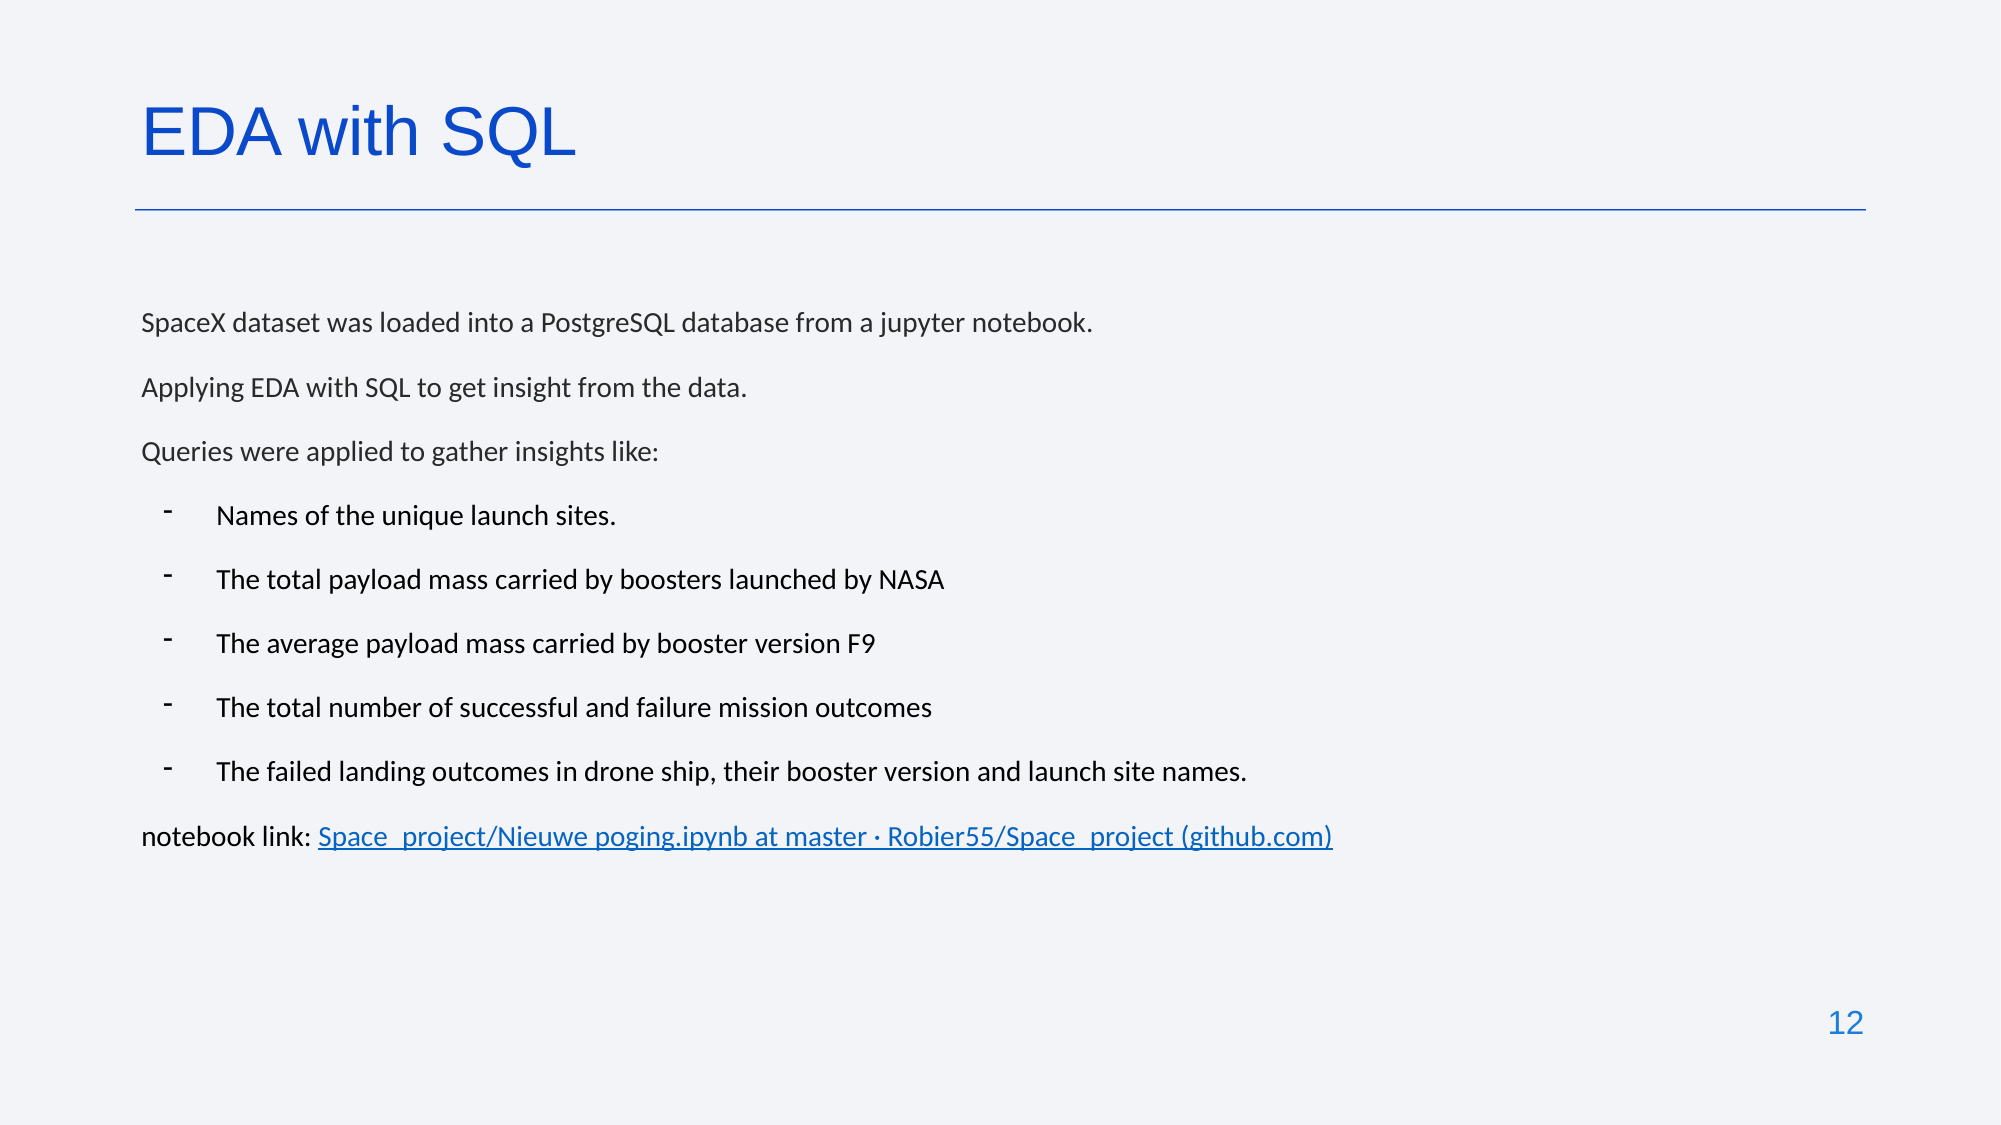

EDA with SQL
SpaceX dataset was loaded into a PostgreSQL database from a jupyter notebook.
Applying EDA with SQL to get insight from the data.
Queries were applied to gather insights like:
Names of the unique launch sites.
The total payload mass carried by boosters launched by NASA
The average payload mass carried by booster version F9
The total number of successful and failure mission outcomes
The failed landing outcomes in drone ship, their booster version and launch site names.
notebook link: Space_project/Nieuwe poging.ipynb at master · Robier55/Space_project (github.com)

12